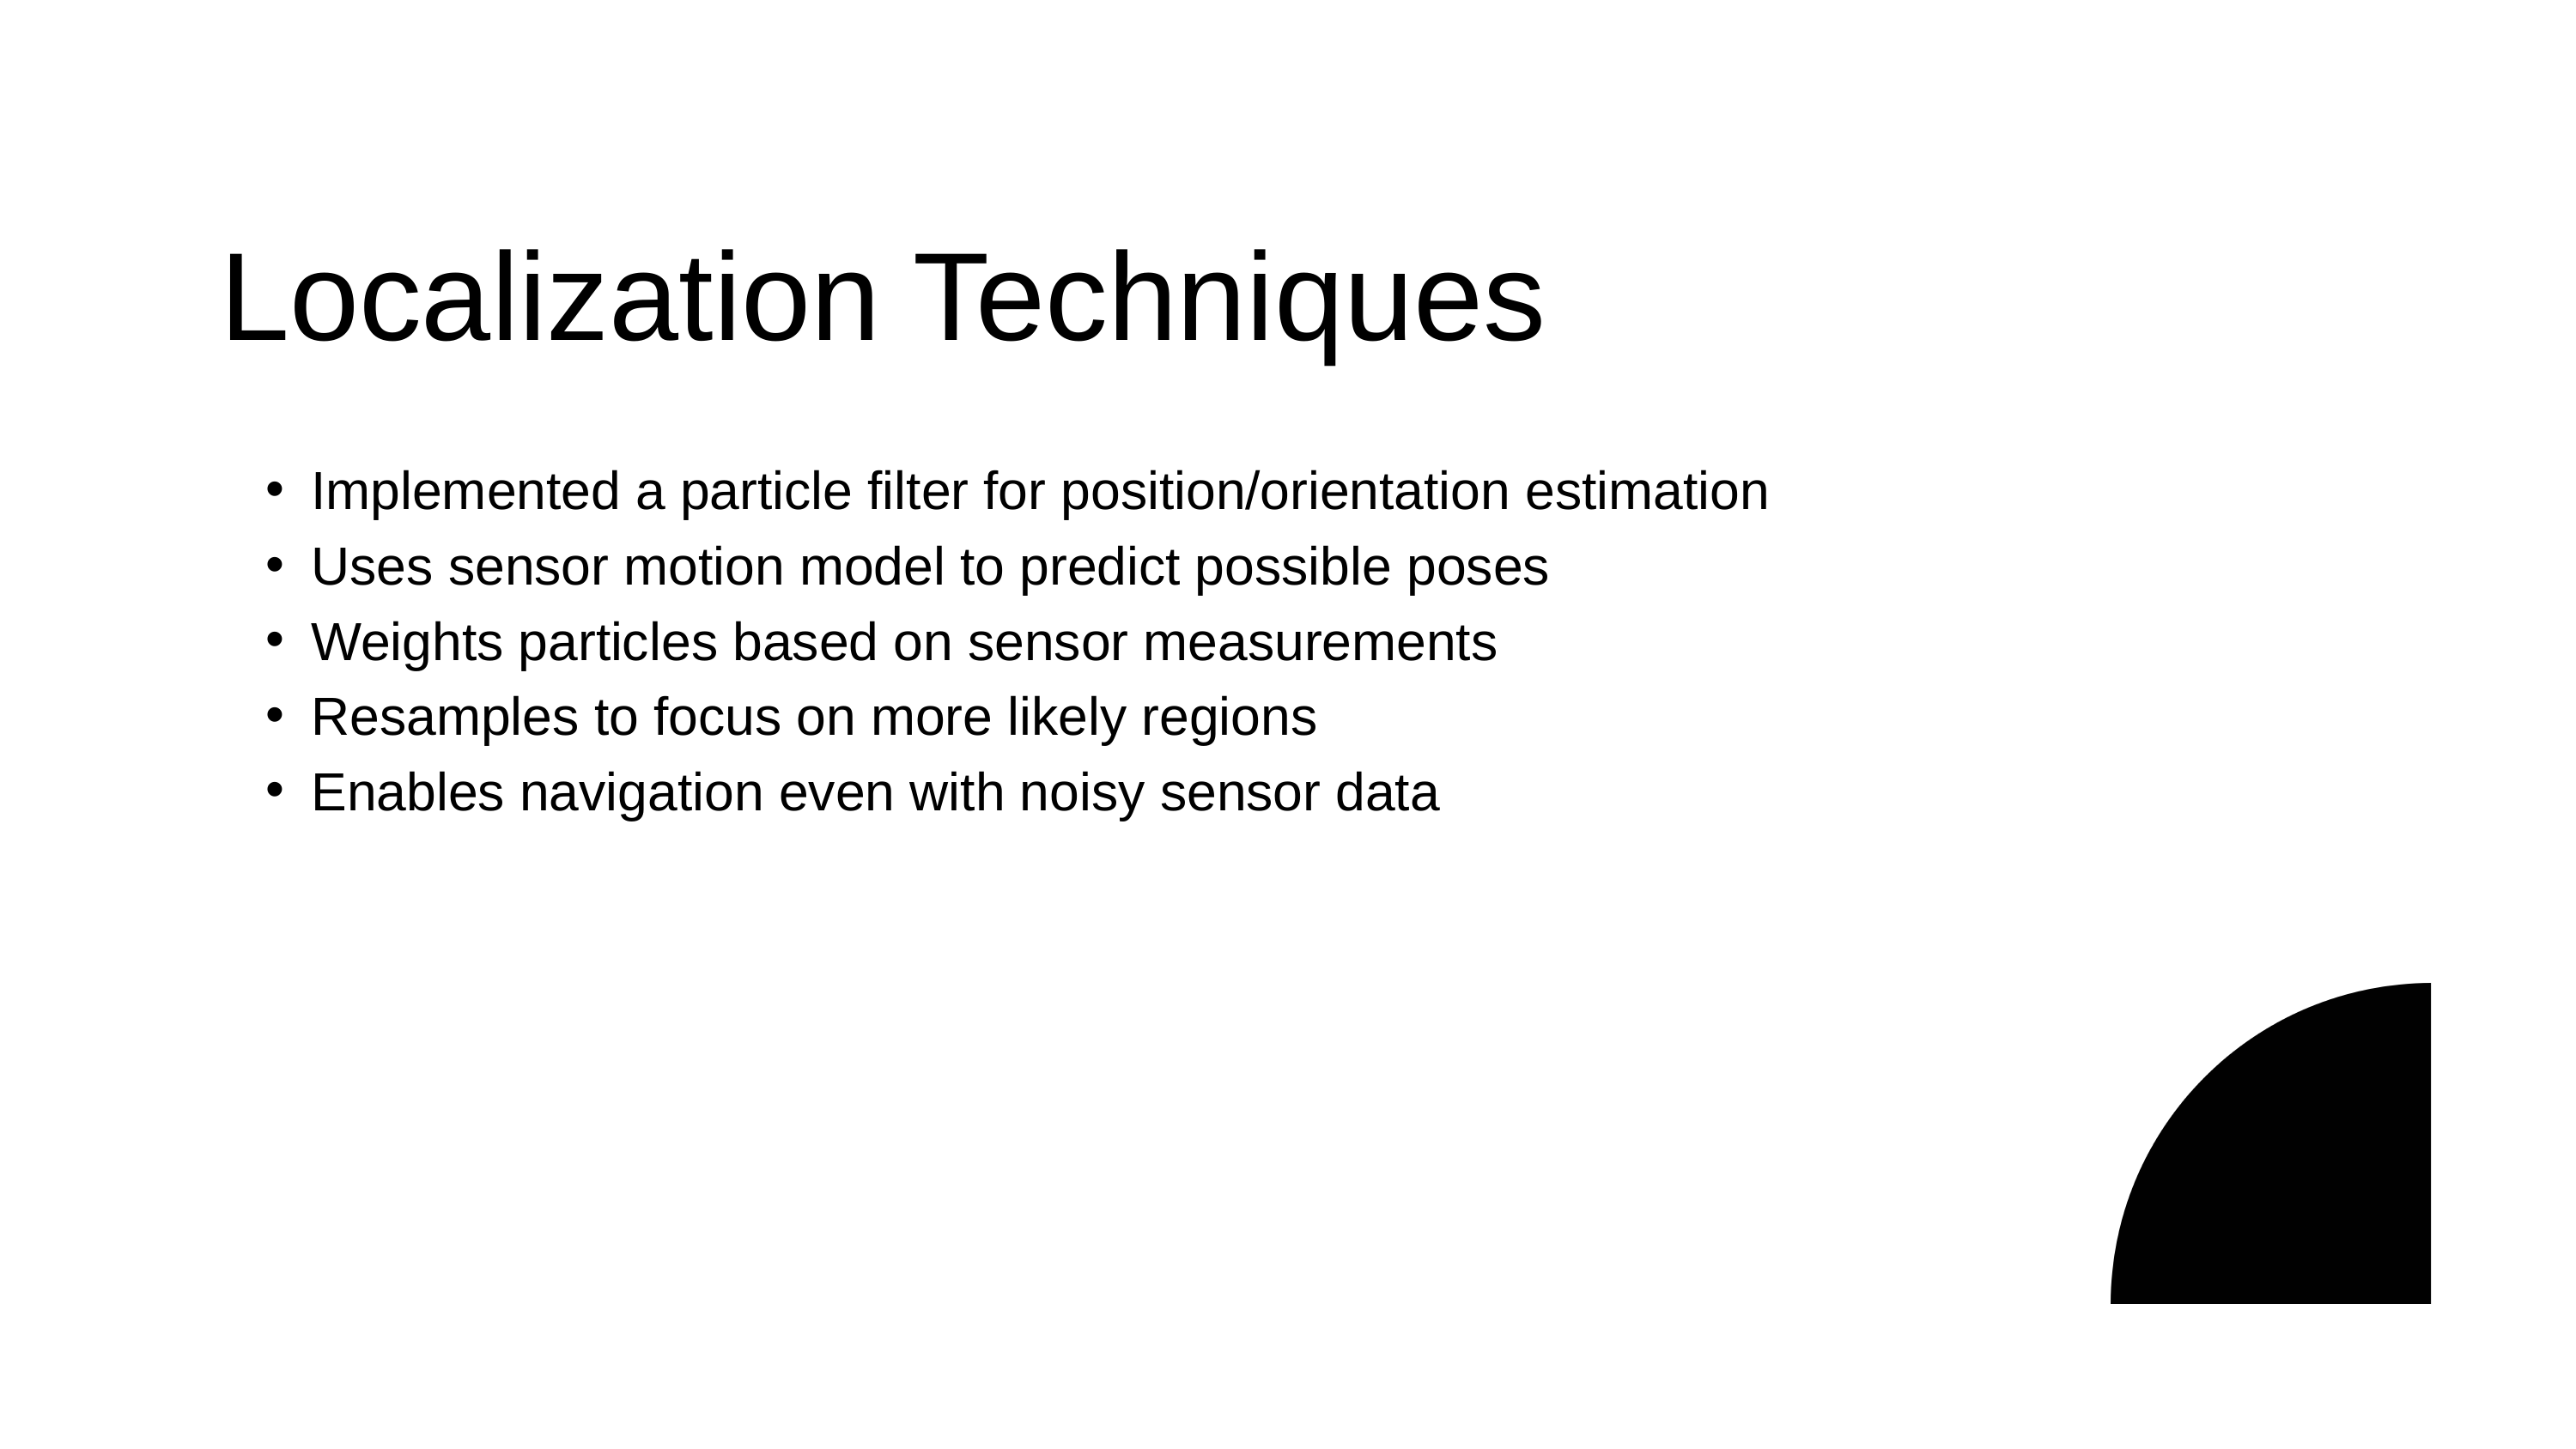

Localization Techniques
Implemented a particle filter for position/orientation estimation
Uses sensor motion model to predict possible poses
Weights particles based on sensor measurements
Resamples to focus on more likely regions
Enables navigation even with noisy sensor data